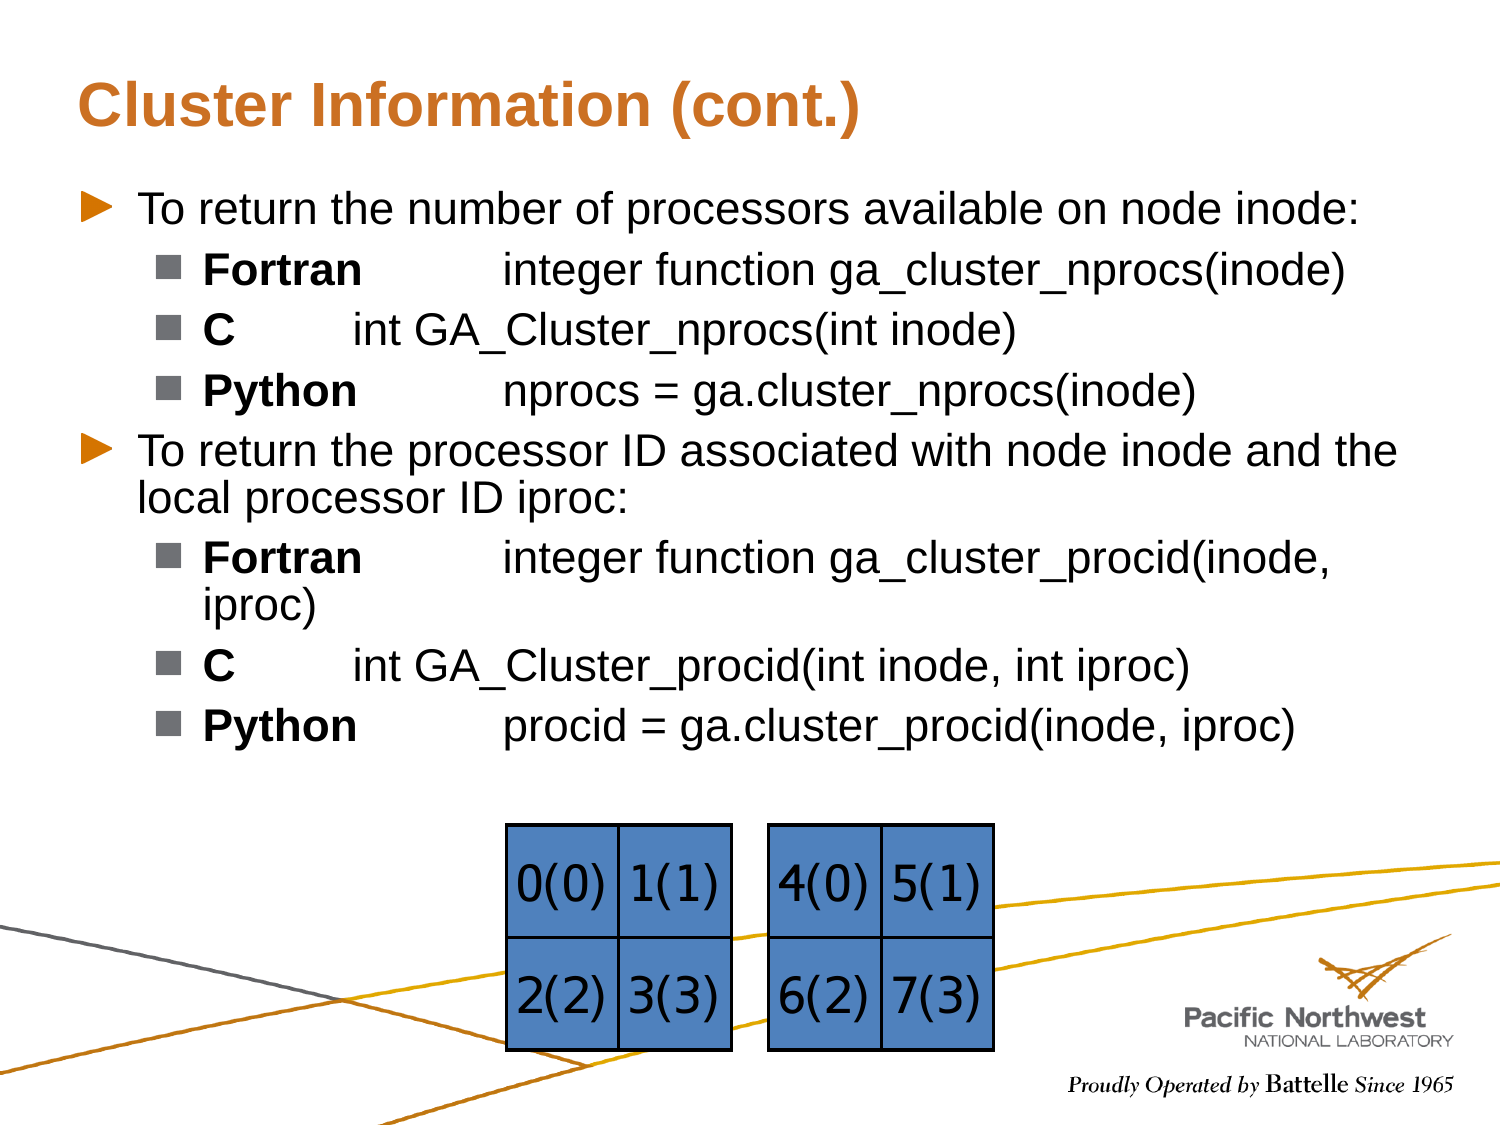

# Cluster Information (cont.)
To return the number of processors available on node inode:
Fortran	integer function ga_cluster_nprocs(inode)
C	int GA_Cluster_nprocs(int inode)
Python	nprocs = ga.cluster_nprocs(inode)
To return the processor ID associated with node inode and the local processor ID iproc:
Fortran	integer function ga_cluster_procid(inode, iproc)
C	int GA_Cluster_procid(int inode, int iproc)
Python	procid = ga.cluster_procid(inode, iproc)
0(0)
1(1)
4(0)
5(1)

2(2)
3(3)
6(2)
7(3)